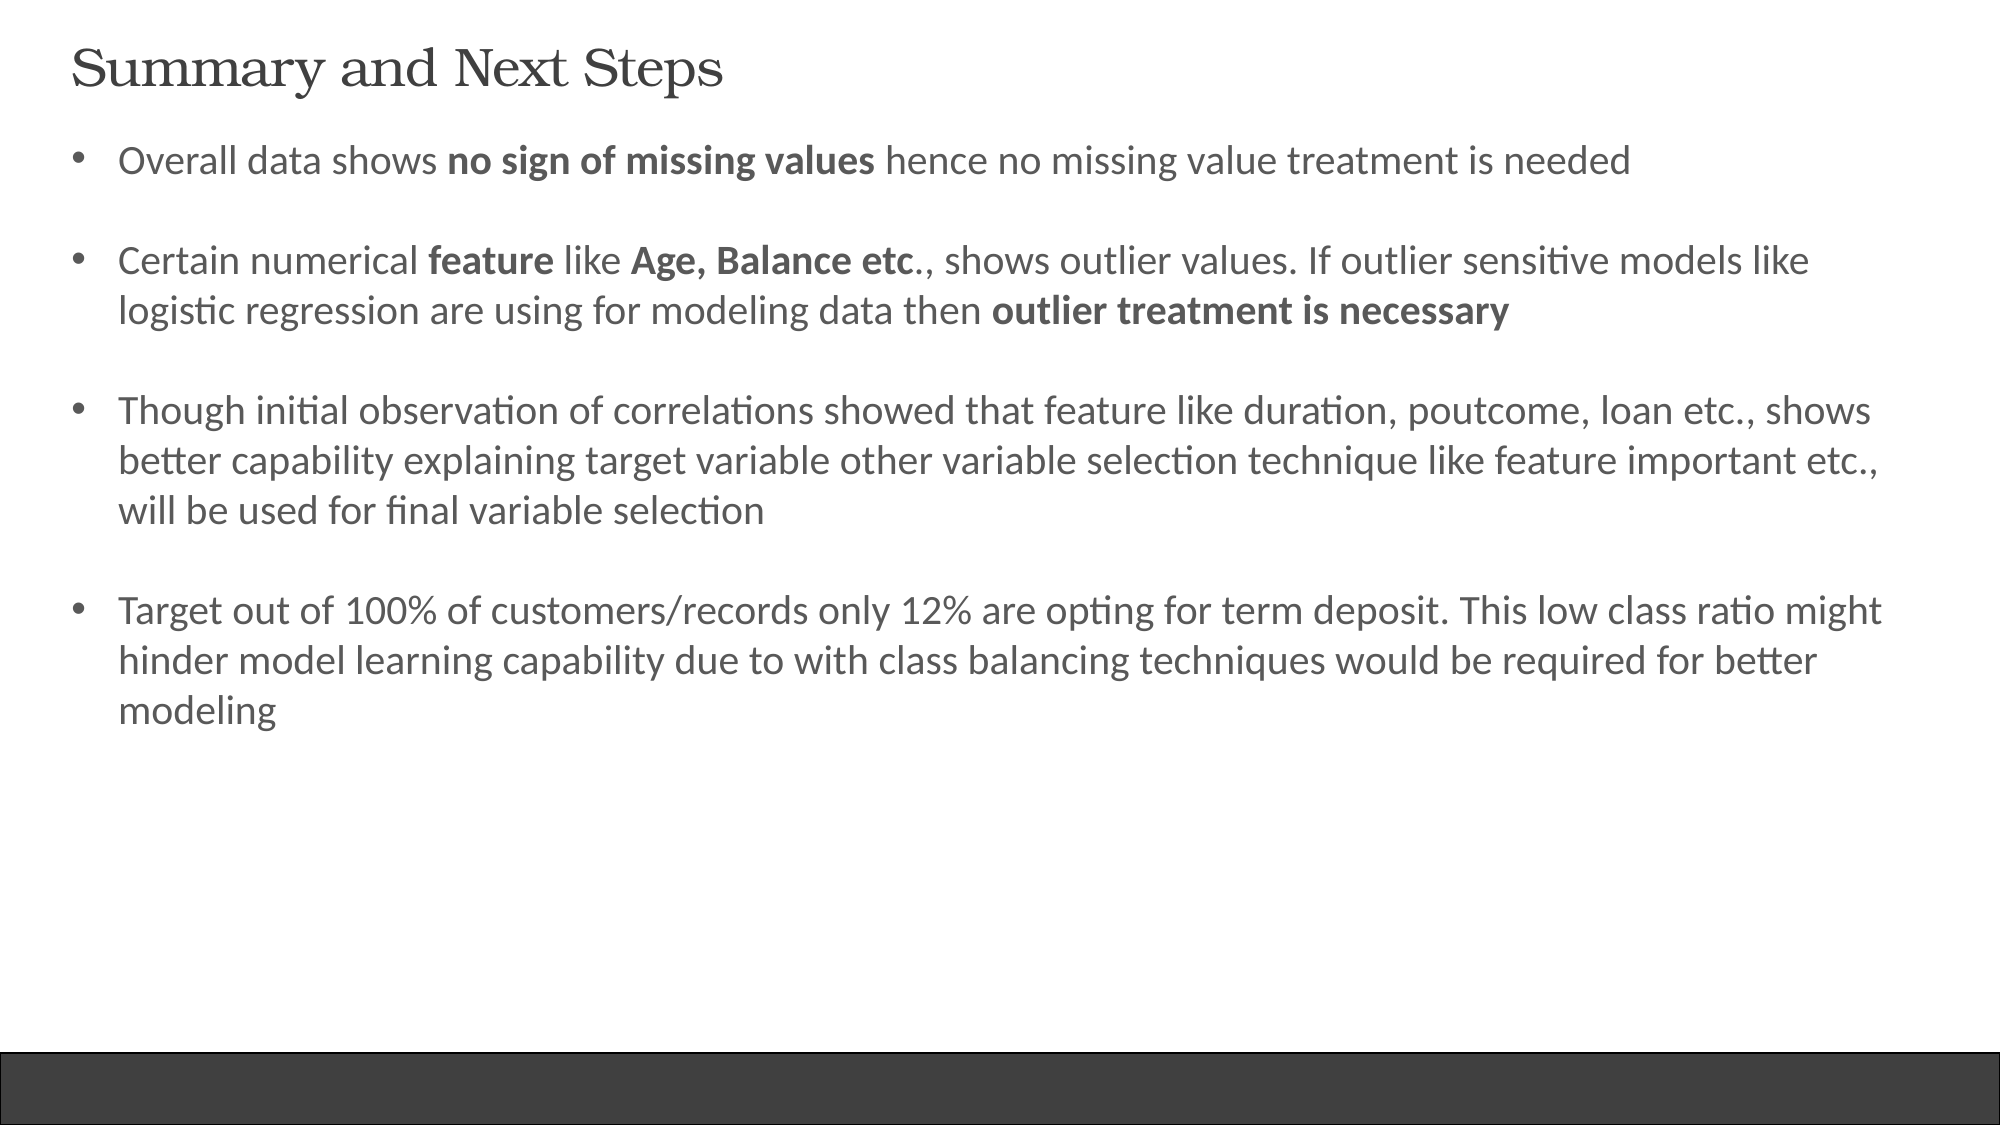

Summary and Next Steps
Overall data shows no sign of missing values hence no missing value treatment is needed

Certain numerical feature like Age, Balance etc., shows outlier values. If outlier sensitive models like logistic regression are using for modeling data then outlier treatment is necessary

Though initial observation of correlations showed that feature like duration, poutcome, loan etc., shows better capability explaining target variable other variable selection technique like feature important etc., will be used for final variable selection

Target out of 100% of customers/records only 12% are opting for term deposit. This low class ratio might hinder model learning capability due to with class balancing techniques would be required for better modeling